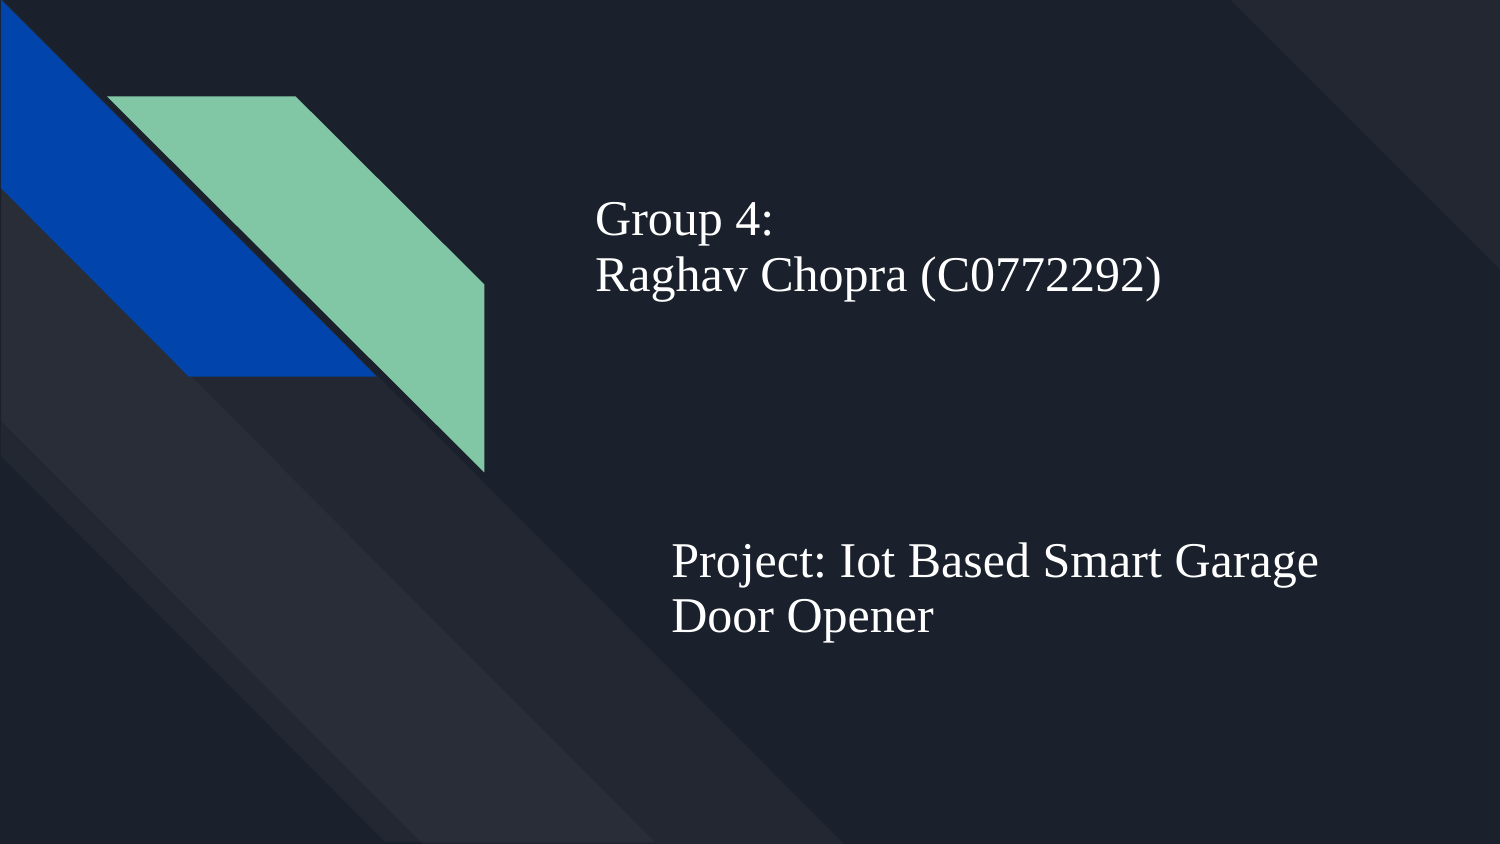

# Group 4:
Raghav Chopra (C0772292)
Project: Iot Based Smart Garage Door Opener